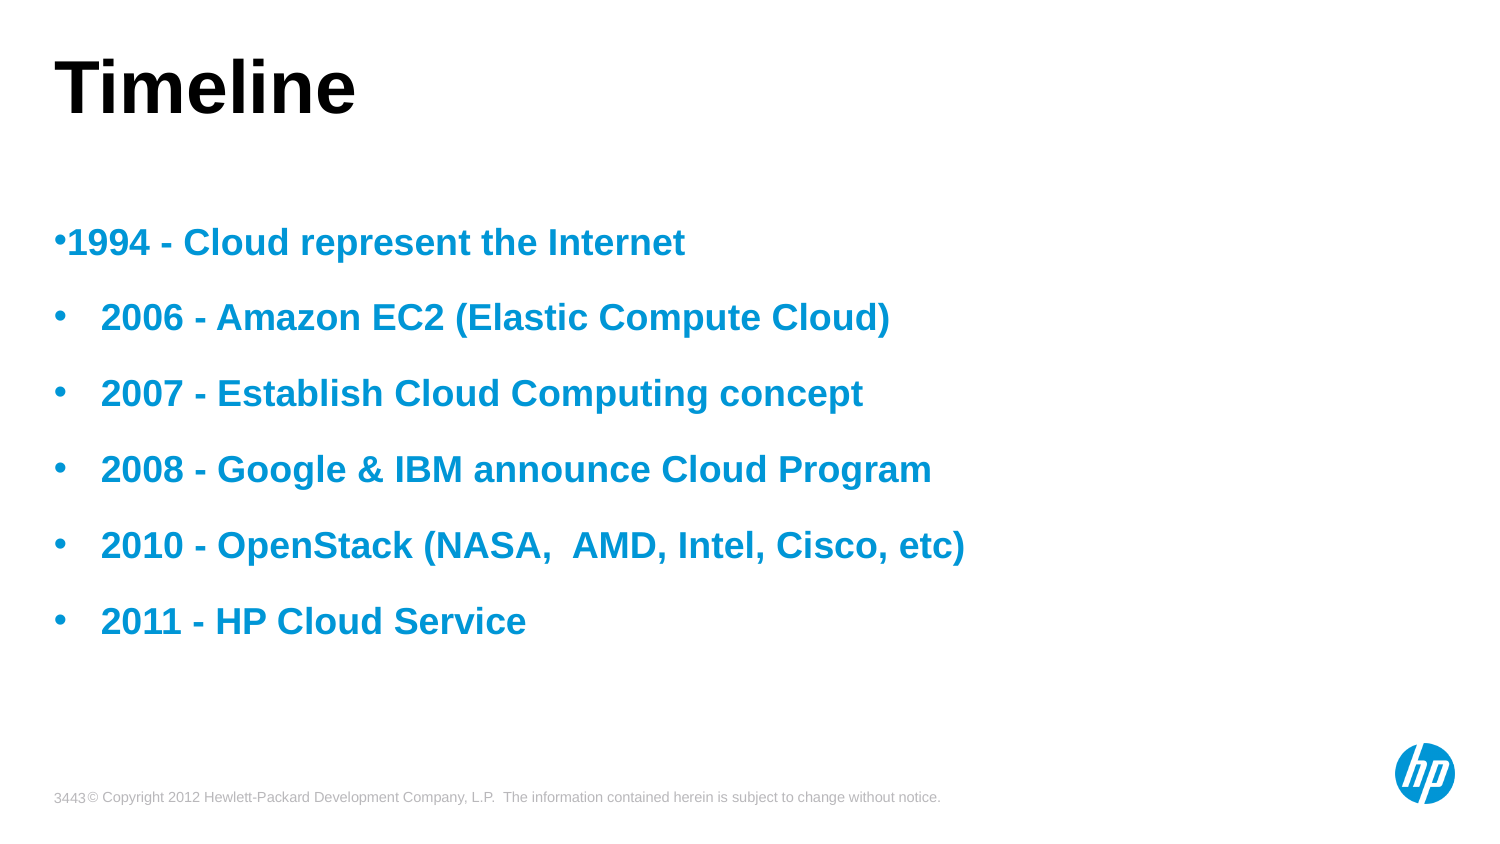

# Timeline
1994 - Cloud represent the Internet
2006 - Amazon EC2 (Elastic Compute Cloud)
2007 - Establish Cloud Computing concept
2008 - Google & IBM announce Cloud Program
2010 - OpenStack (NASA,  AMD, Intel, Cisco, etc)
2011 - HP Cloud Service